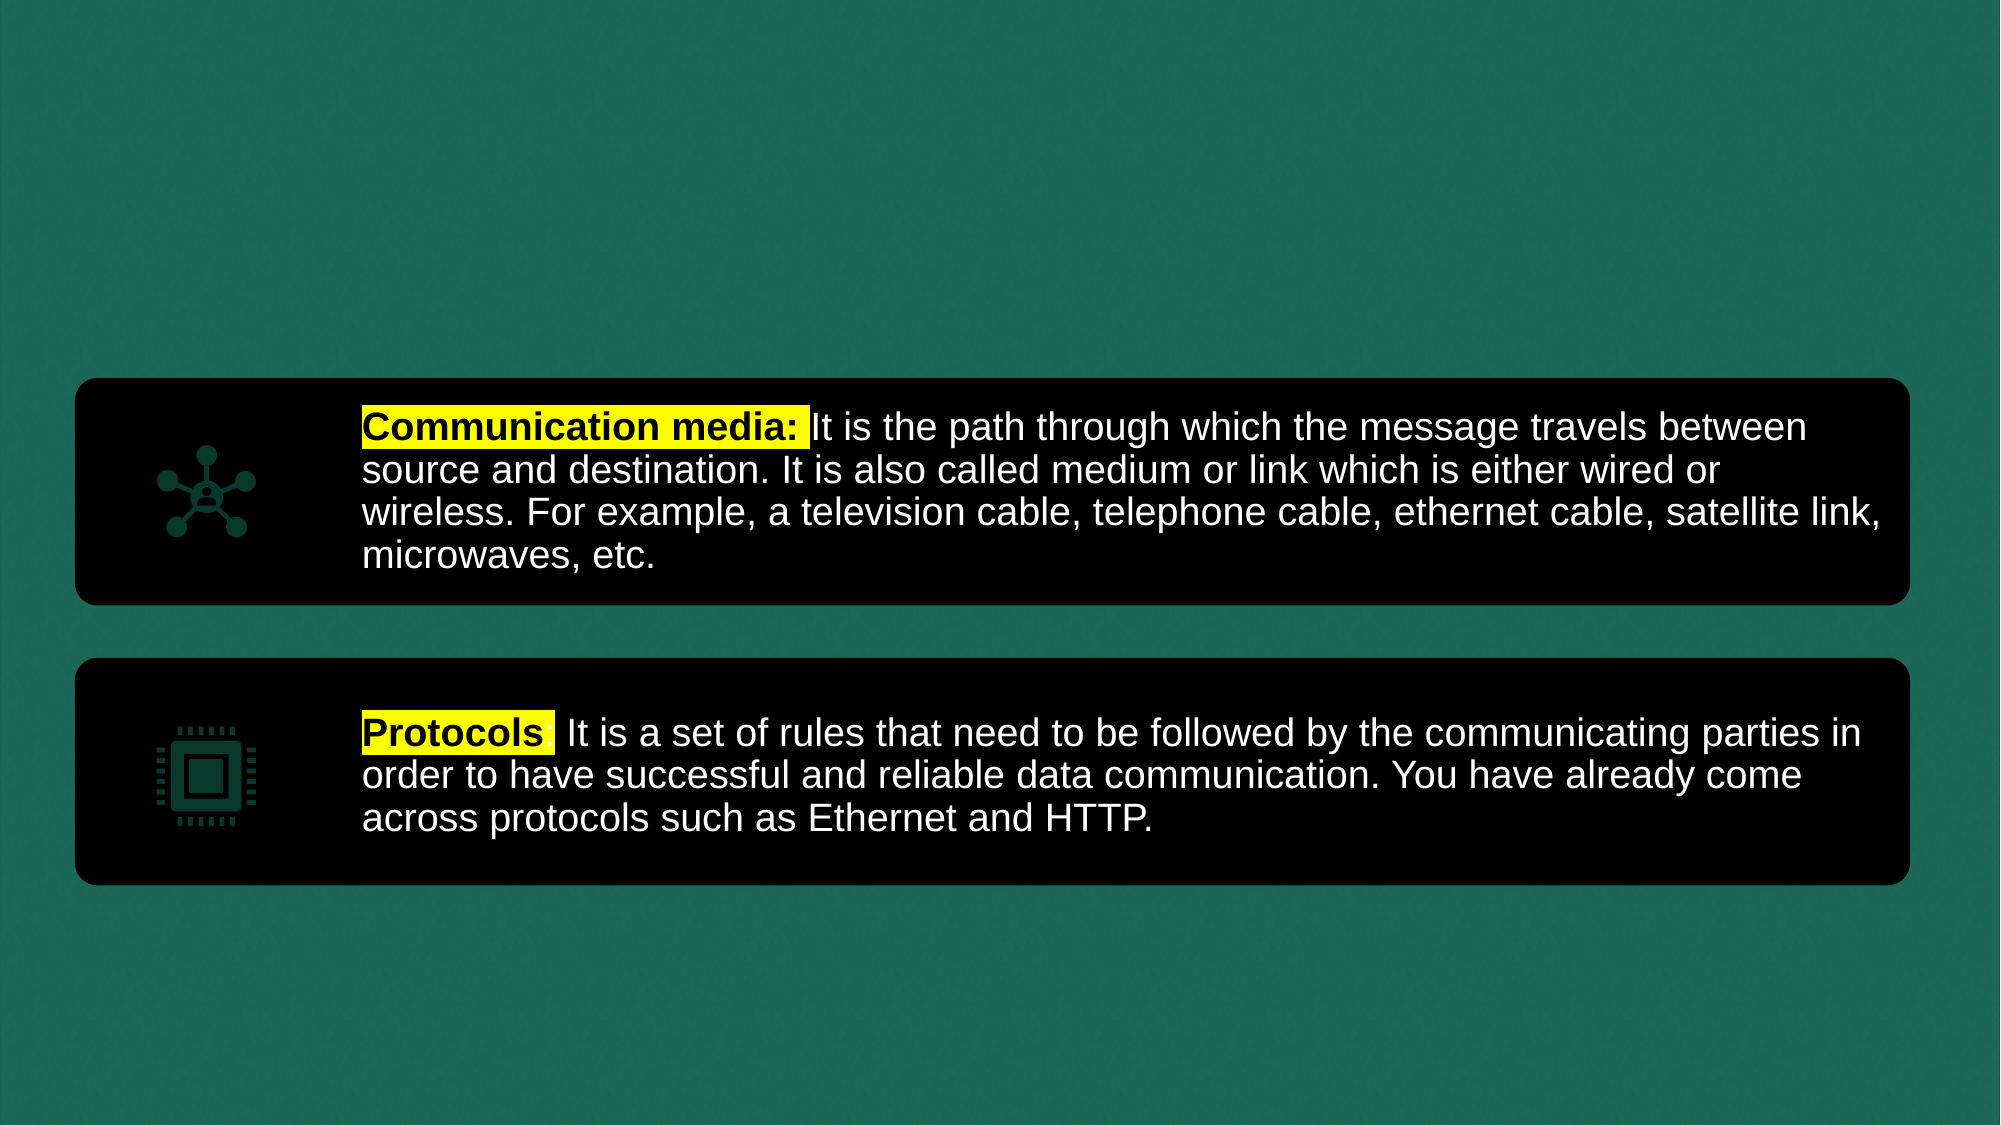

Communication media: It is the path through which the message travels between source and destination. It is also called medium or link which is either wired or wireless. For example, a television cable, telephone cable, ethernet cable, satellite link, microwaves, etc.
Protocols: It is a set of rules that need to be followed by the communicating parties in order to have successful and reliable data communication. You have already come across protocols such as Ethernet and HTTP.